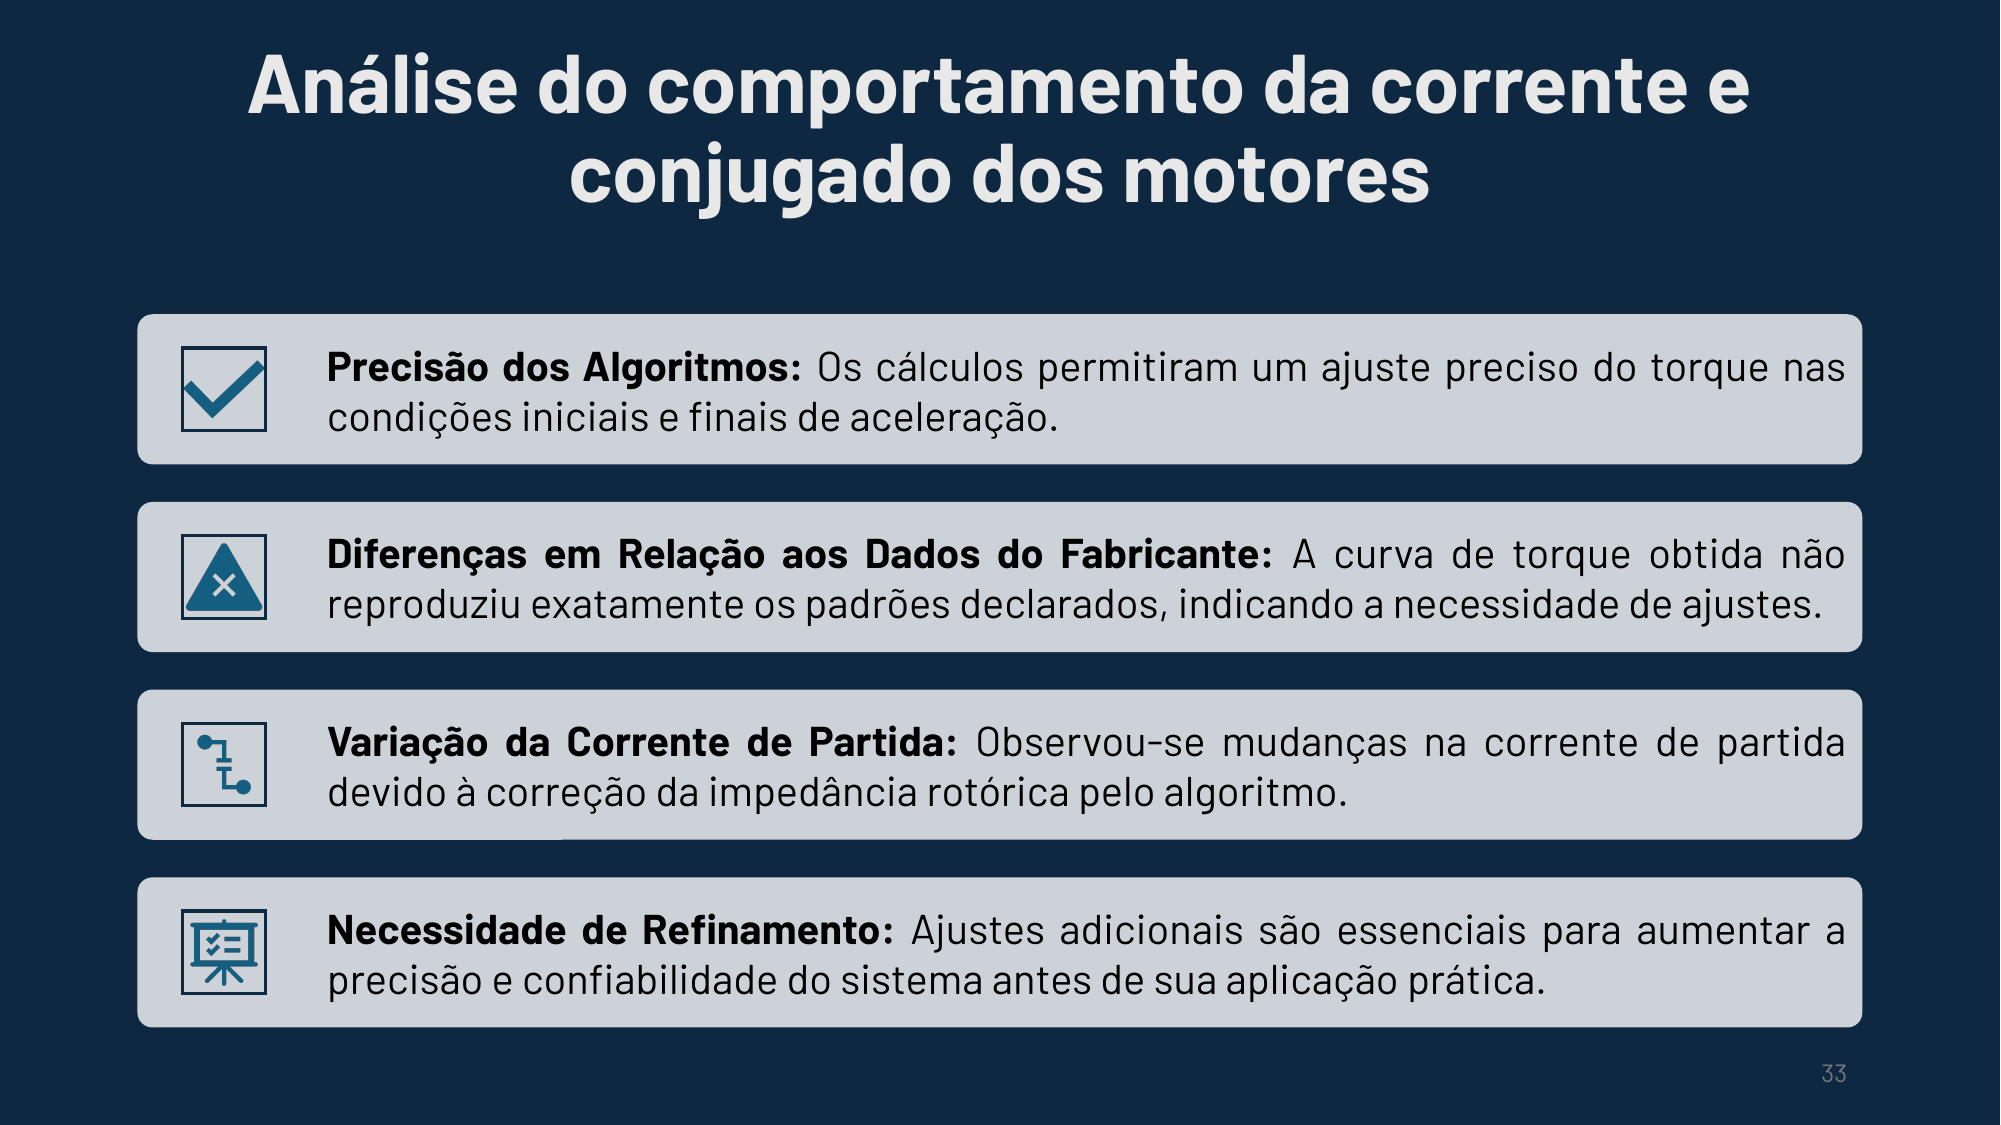

# Análise do comportamento da corrente e conjugado dos motores
Precisão dos Algoritmos: Os cálculos permitiram um ajuste preciso do torque nas condições iniciais e finais de aceleração.
Diferenças em Relação aos Dados do Fabricante: A curva de torque obtida não reproduziu exatamente os padrões declarados, indicando a necessidade de ajustes.
Variação da Corrente de Partida: Observou-se mudanças na corrente de partida devido à correção da impedância rotórica pelo algoritmo.
Necessidade de Refinamento: Ajustes adicionais são essenciais para aumentar a precisão e confiabilidade do sistema antes de sua aplicação prática.
33